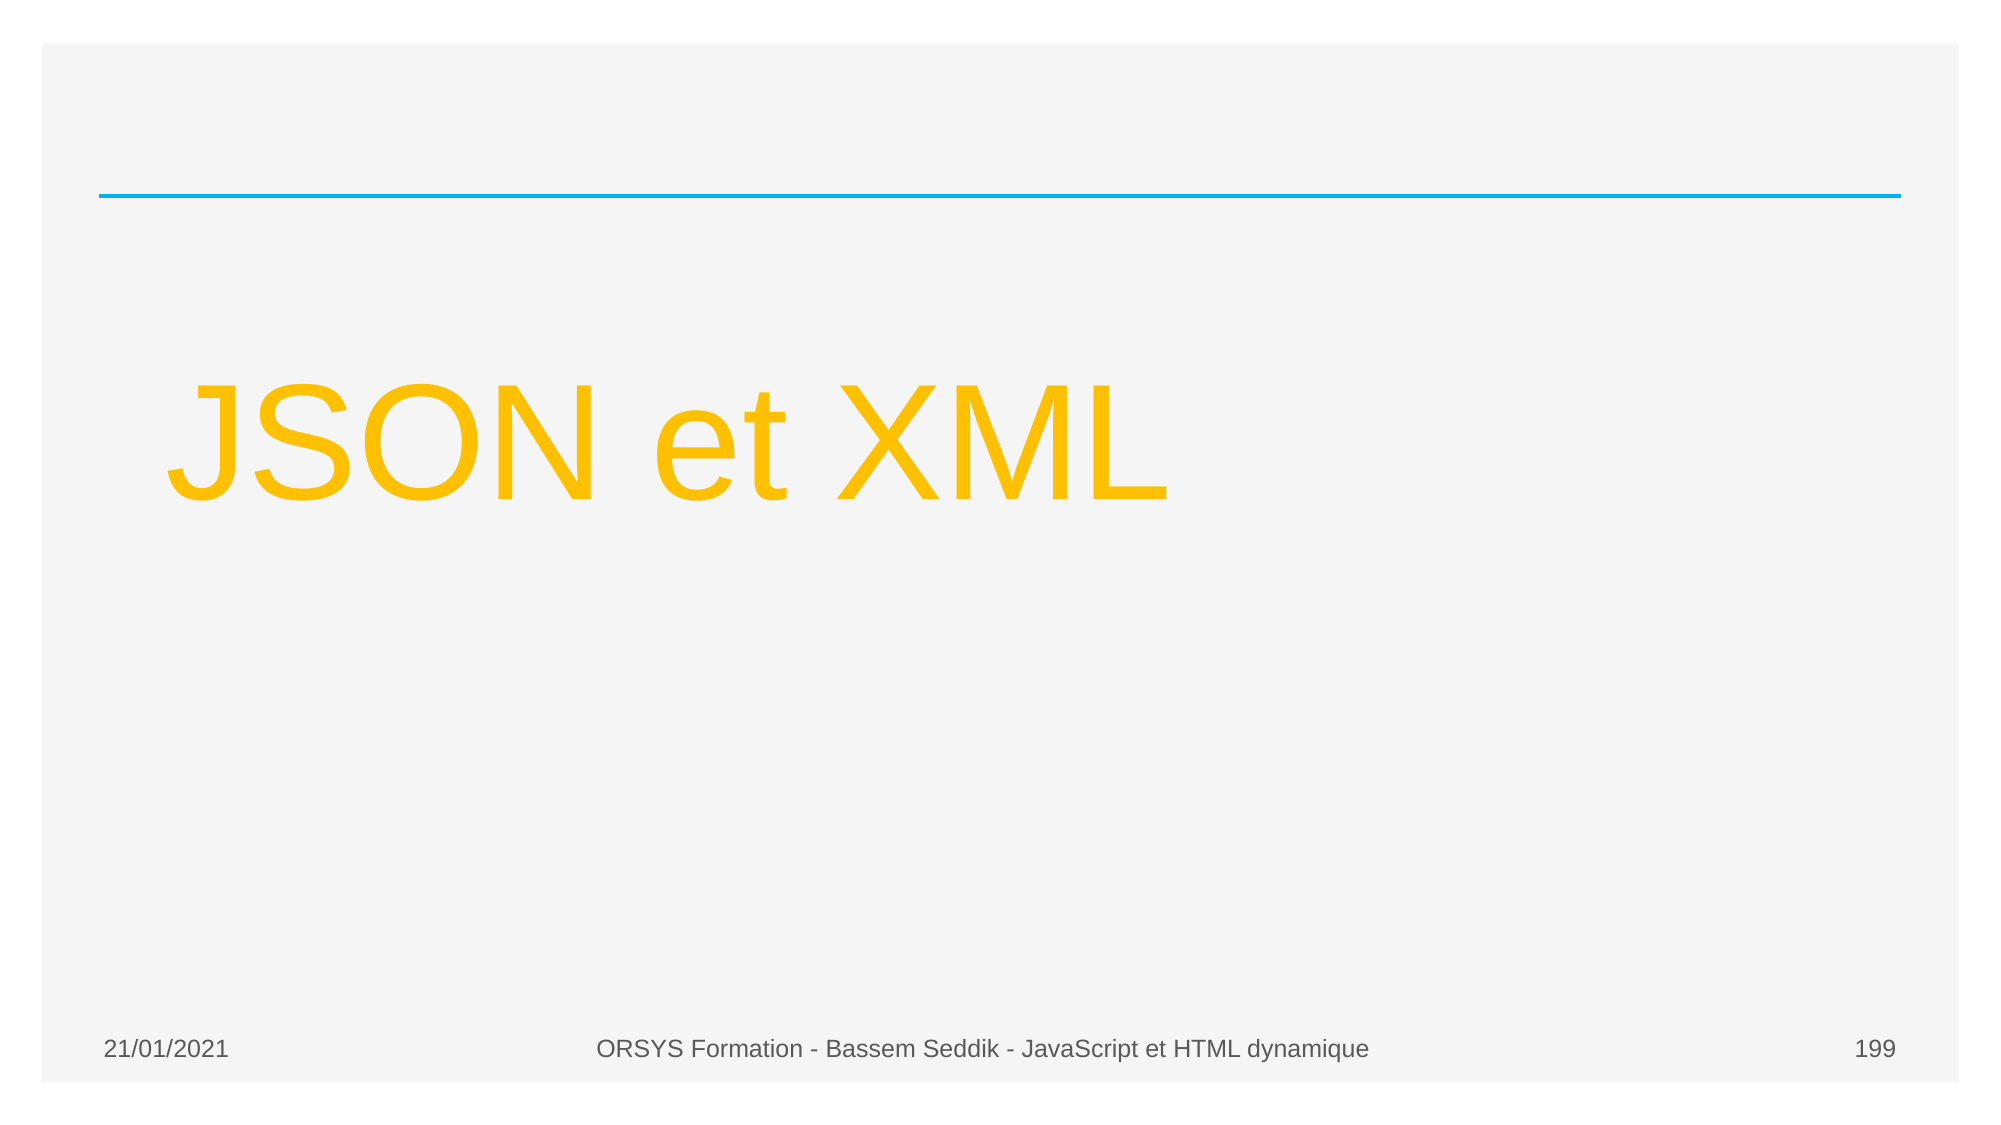

# JSON et XML

21/01/2021
ORSYS Formation - Bassem Seddik - JavaScript et HTML dynamique
199